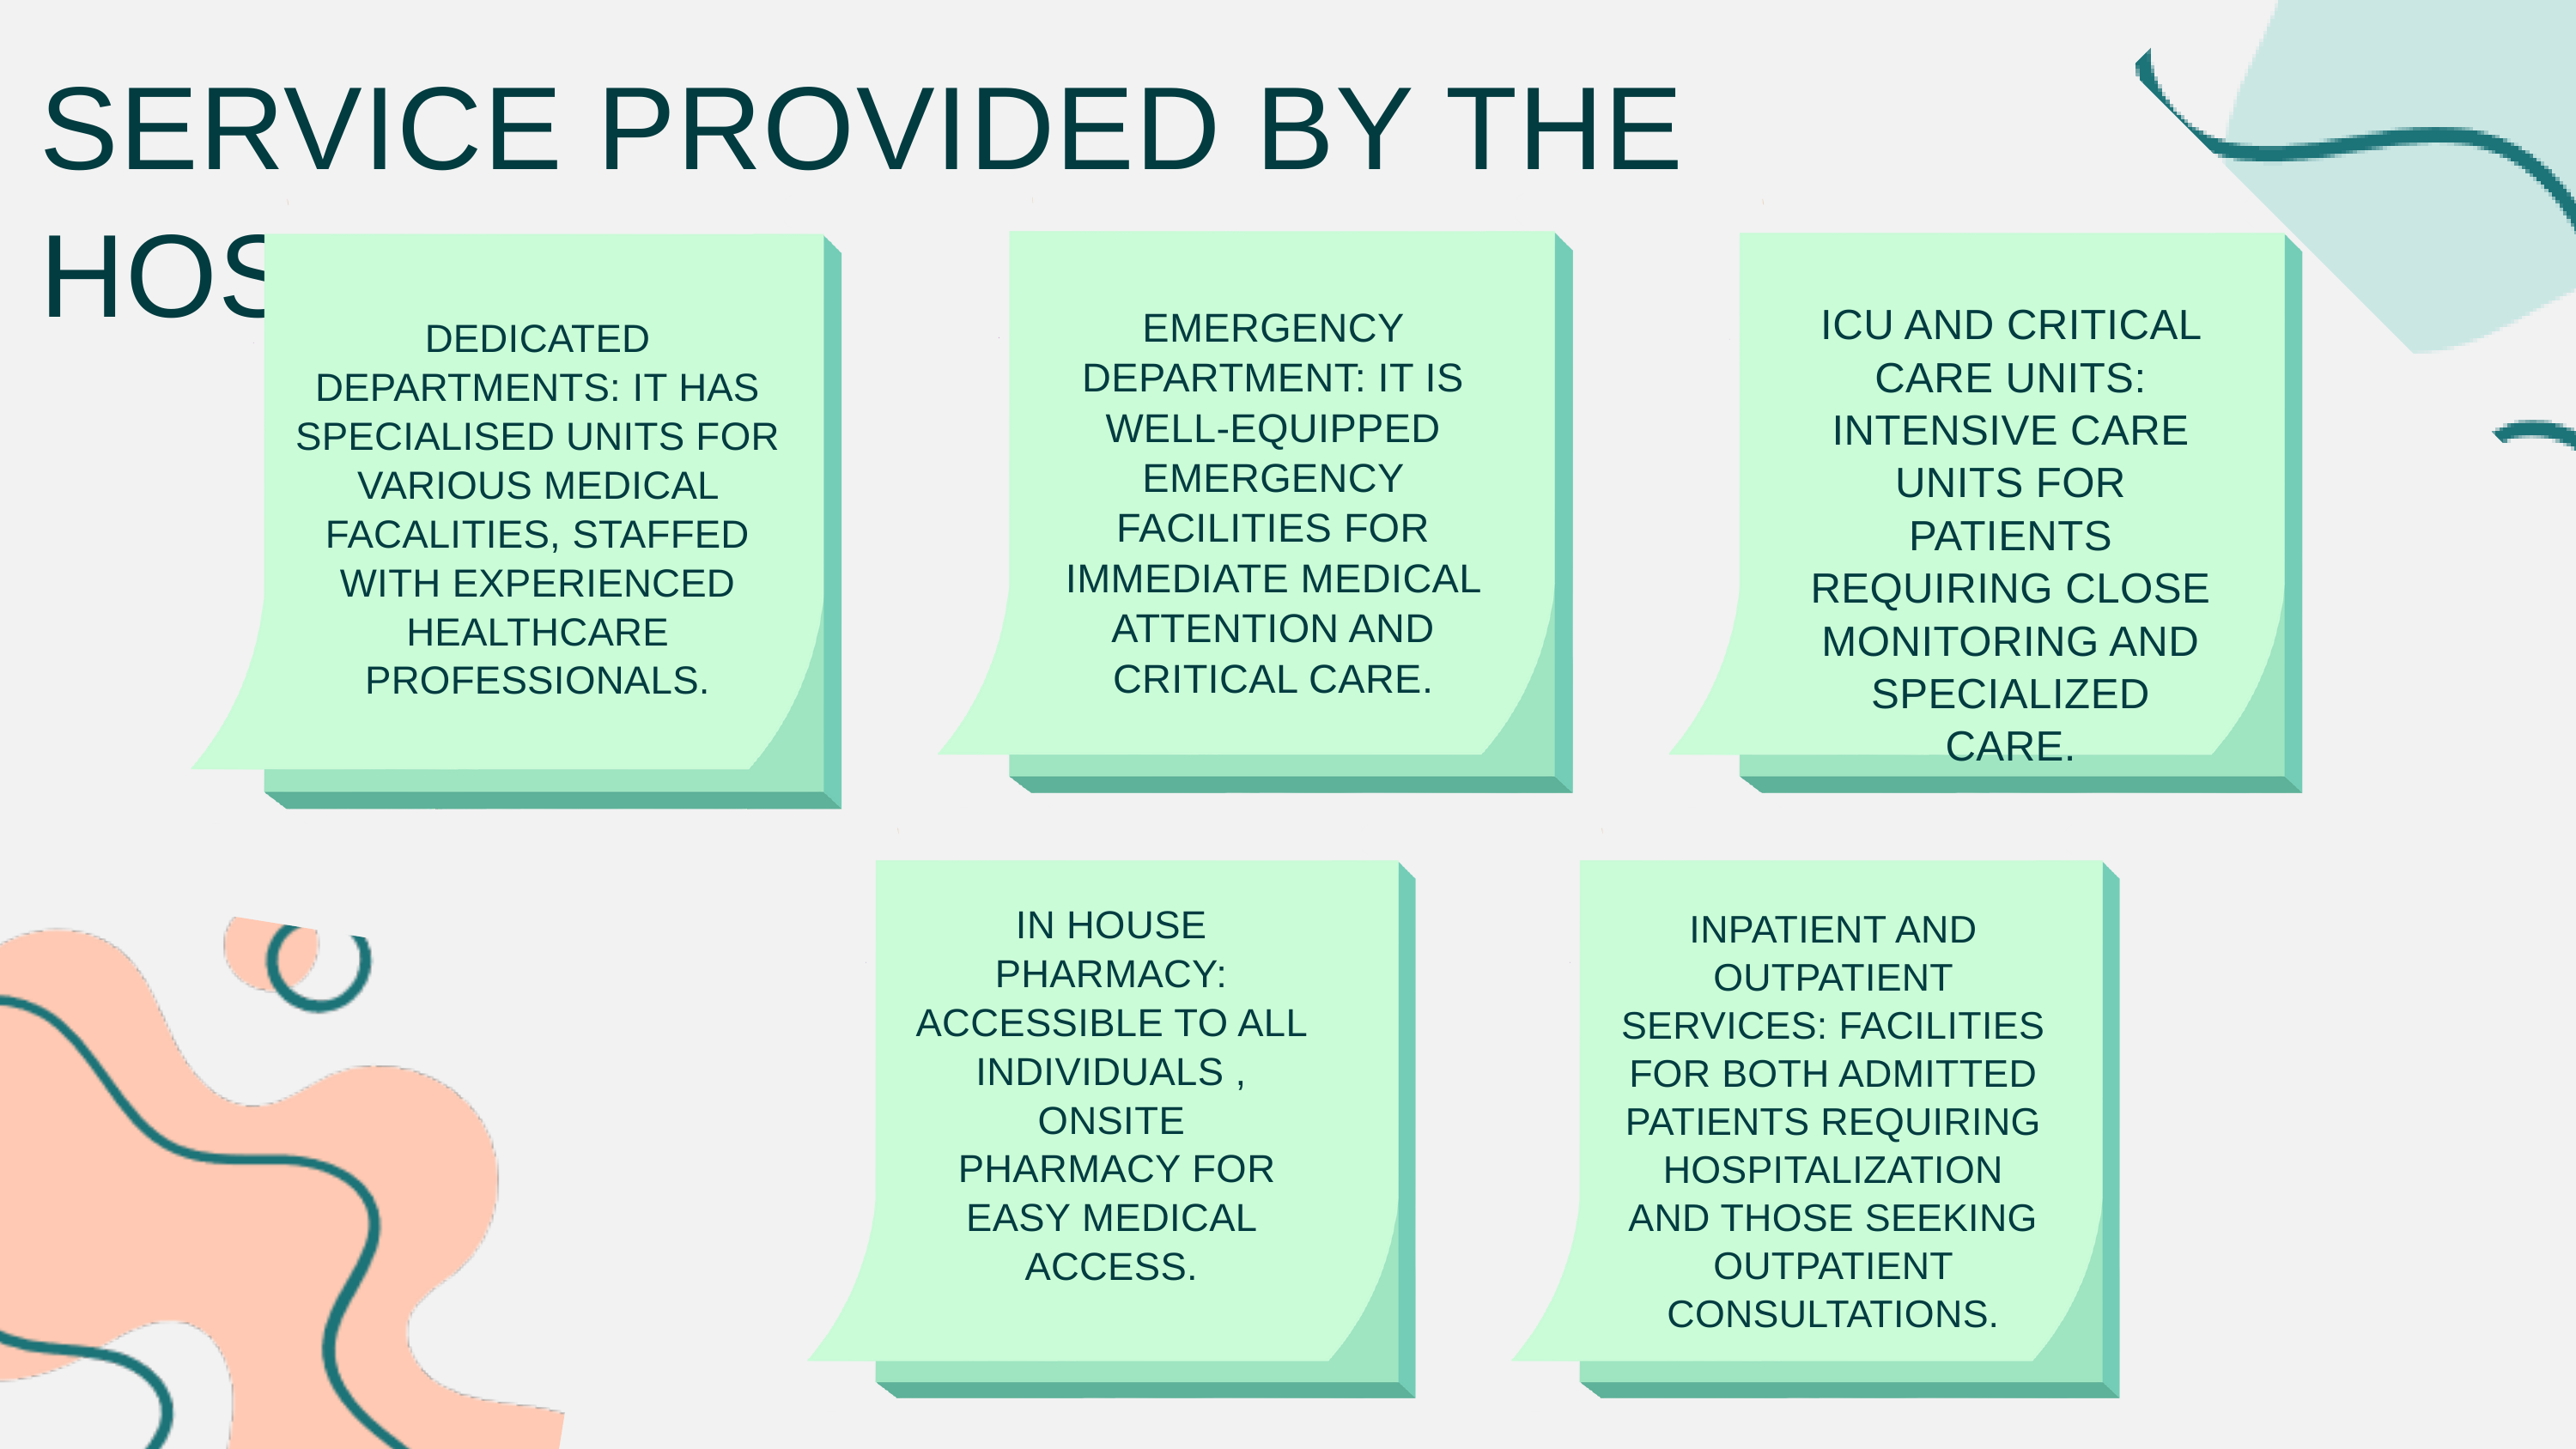

SERVICE PROVIDED BY THE HOSPITAL

ICU AND CRITICAL CARE UNITS: INTENSIVE CARE UNITS FOR PATIENTS REQUIRING CLOSE MONITORING AND SPECIALIZED CARE.
EMERGENCY DEPARTMENT: IT IS WELL-EQUIPPED EMERGENCY FACILITIES FOR IMMEDIATE MEDICAL ATTENTION AND CRITICAL CARE.

DEDICATED DEPARTMENTS: IT HAS SPECIALISED UNITS FOR VARIOUS MEDICAL FACALITIES, STAFFED WITH EXPERIENCED HEALTHCARE PROFESSIONALS.

IN HOUSE PHARMACY: ACCESSIBLE TO ALL INDIVIDUALS , ONSITE
 PHARMACY FOR EASY MEDICAL ACCESS.

INPATIENT AND OUTPATIENT SERVICES: FACILITIES FOR BOTH ADMITTED PATIENTS REQUIRING HOSPITALIZATION AND THOSE SEEKING OUTPATIENT CONSULTATIONS.